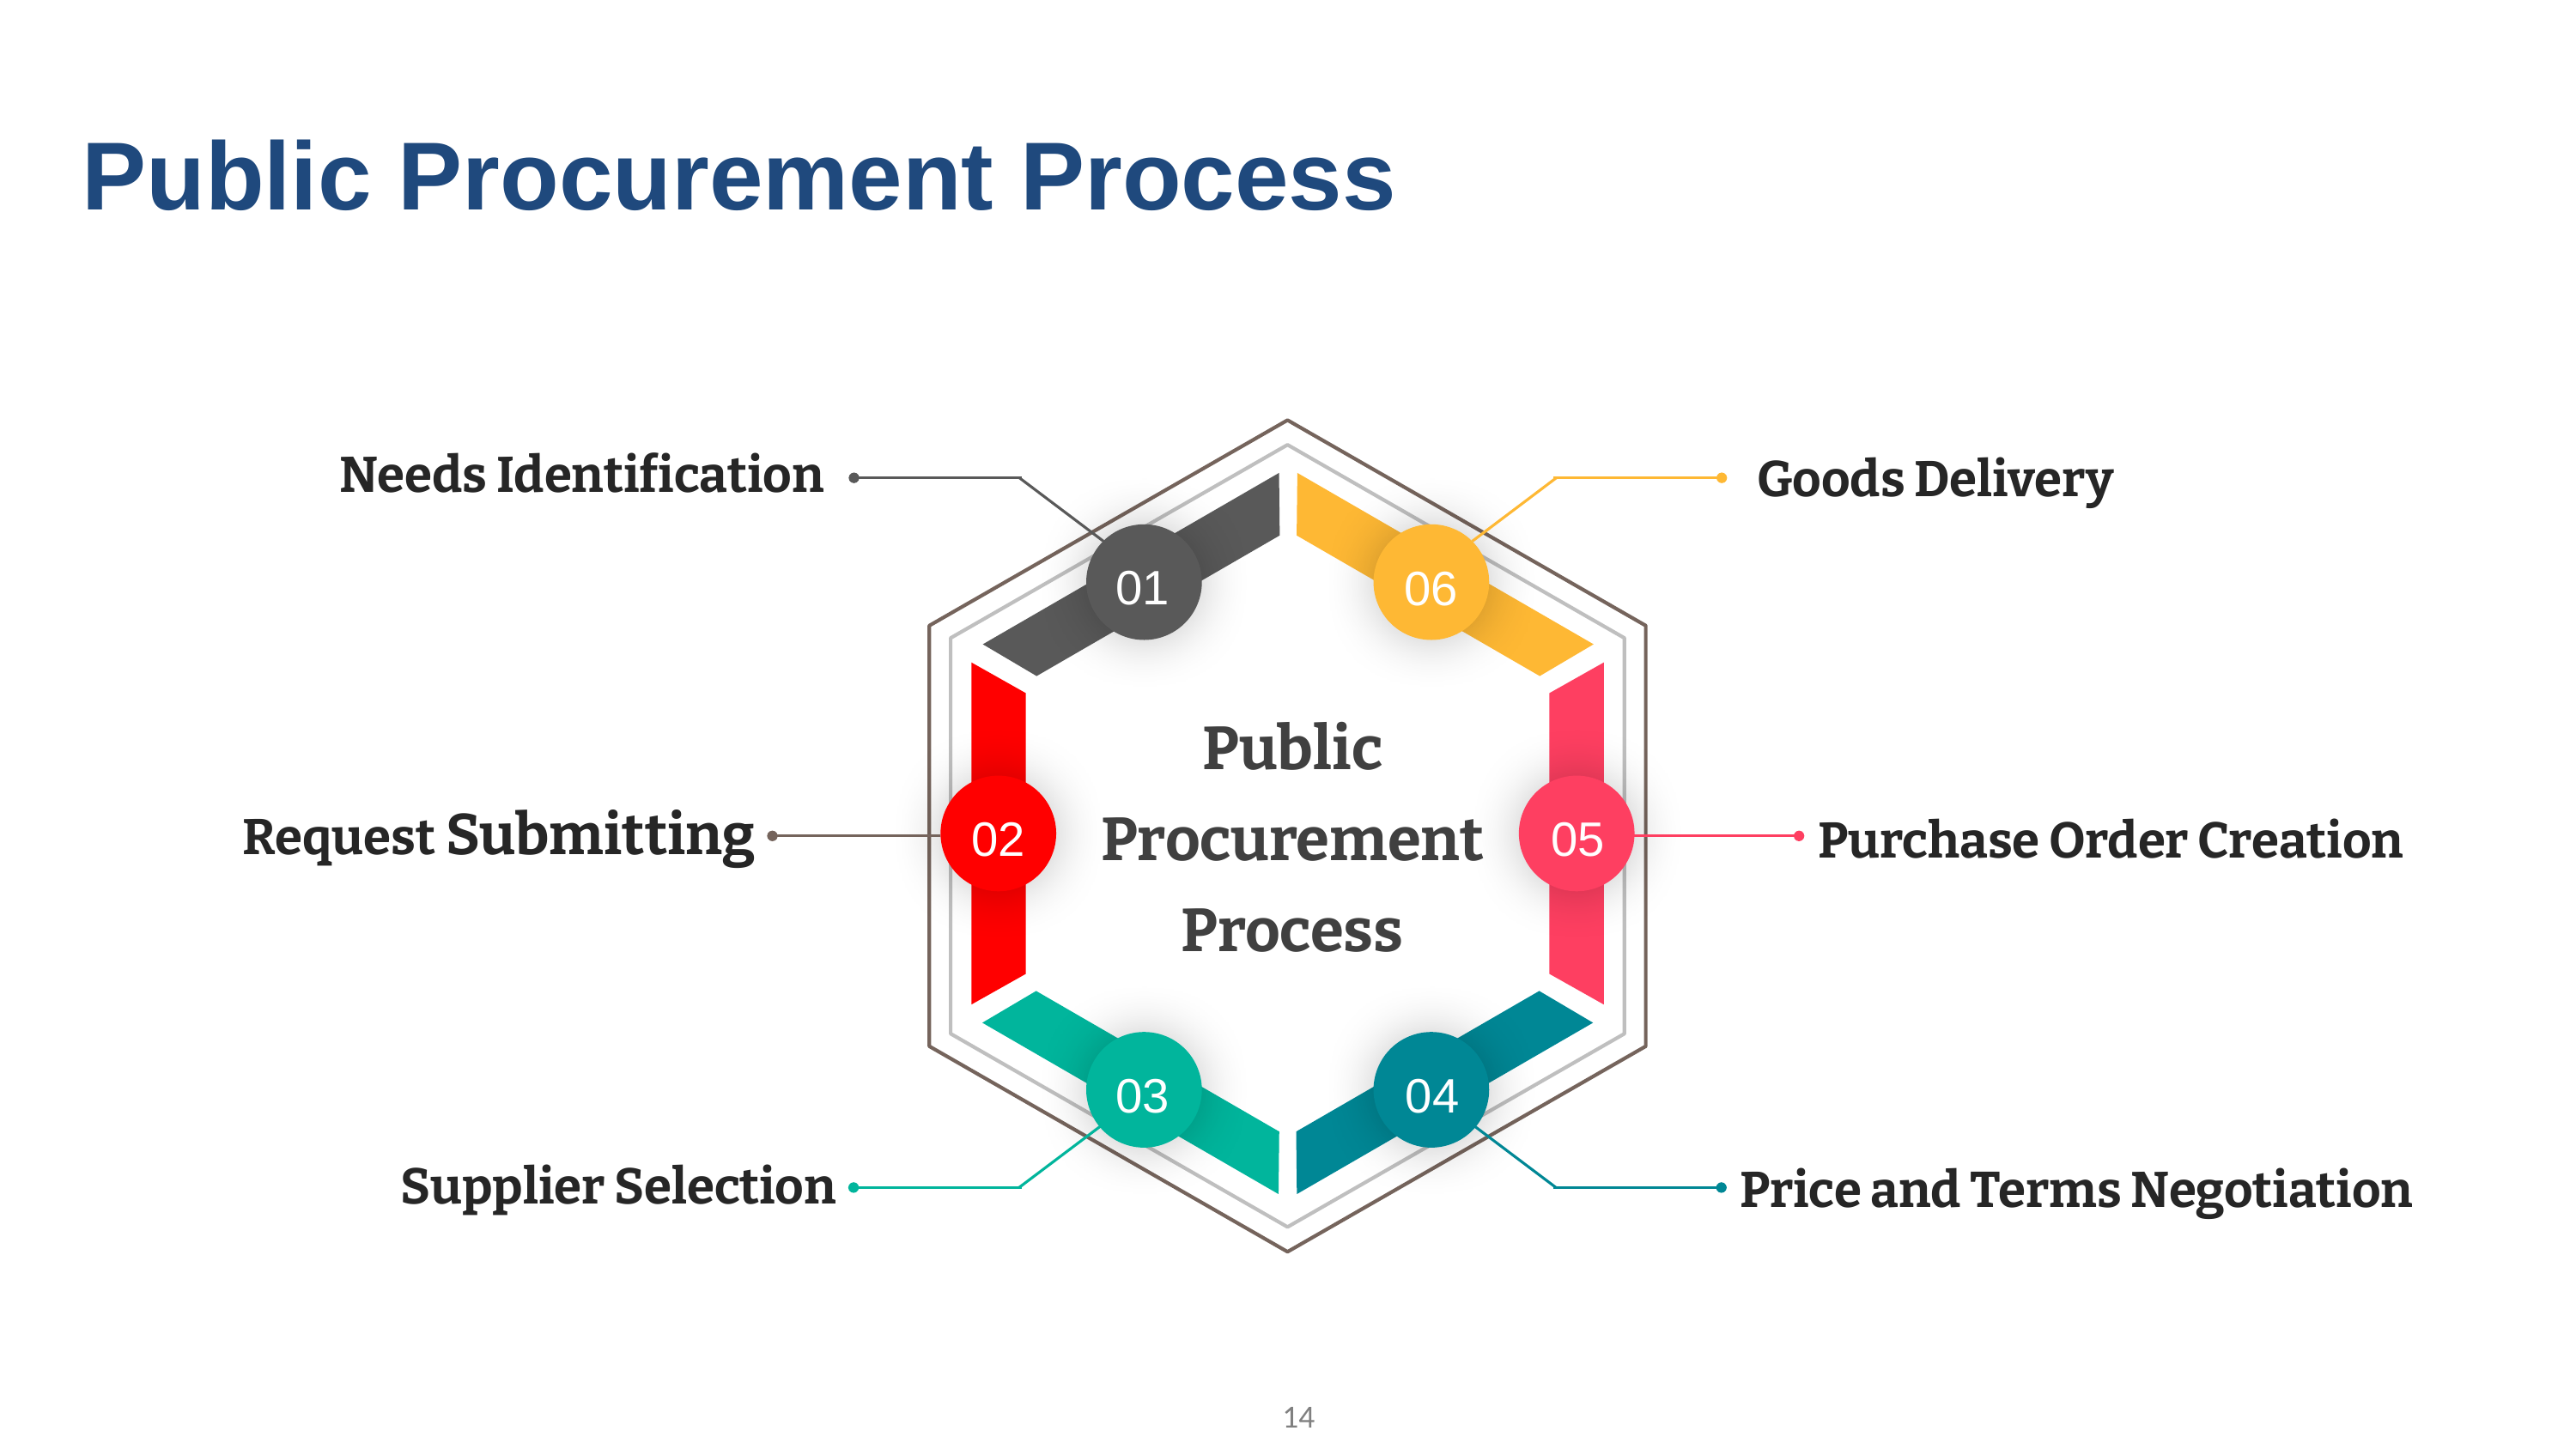

Public Procurement Process

01
06
02
05
03
04
Needs Identification
Goods Delivery
Public Procurement
Process
Request Submitting
Purchase Order Creation
Supplier Selection
Price and Terms Negotiation
14